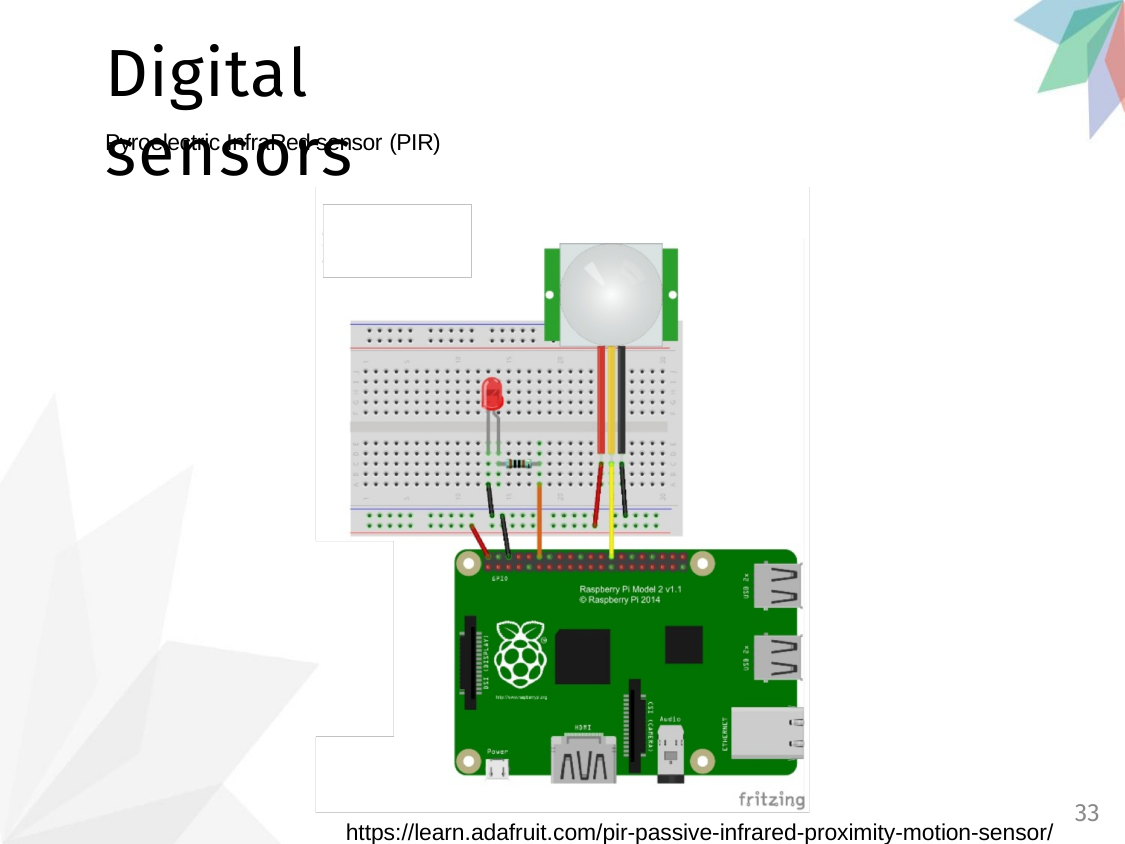

Digital sensors
Pyroelectric InfraRed sensor (PIR)

33
https://learn.adafruit.com/pir-passive-infrared-proximity-motion-sensor/